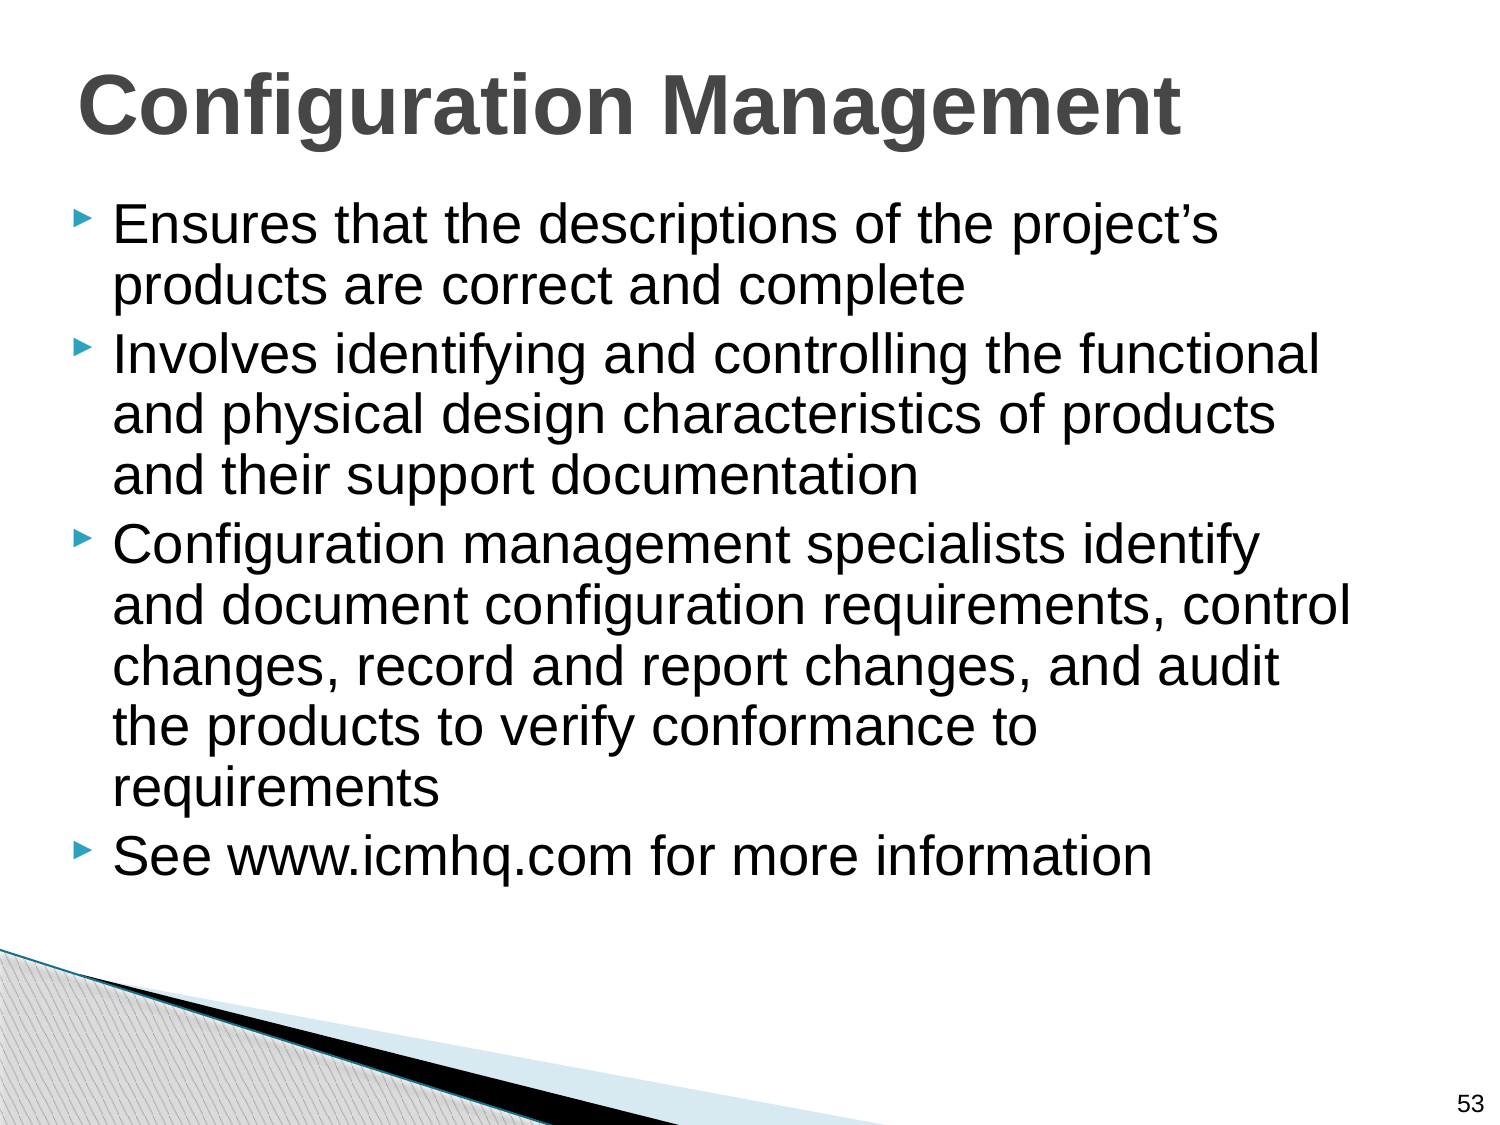

# Configuration Management
Ensures that the descriptions of the project’s products are correct and complete
Involves identifying and controlling the functional and physical design characteristics of products and their support documentation
Configuration management specialists identify and document configuration requirements, control changes, record and report changes, and audit the products to verify conformance to requirements
See www.icmhq.com for more information
53